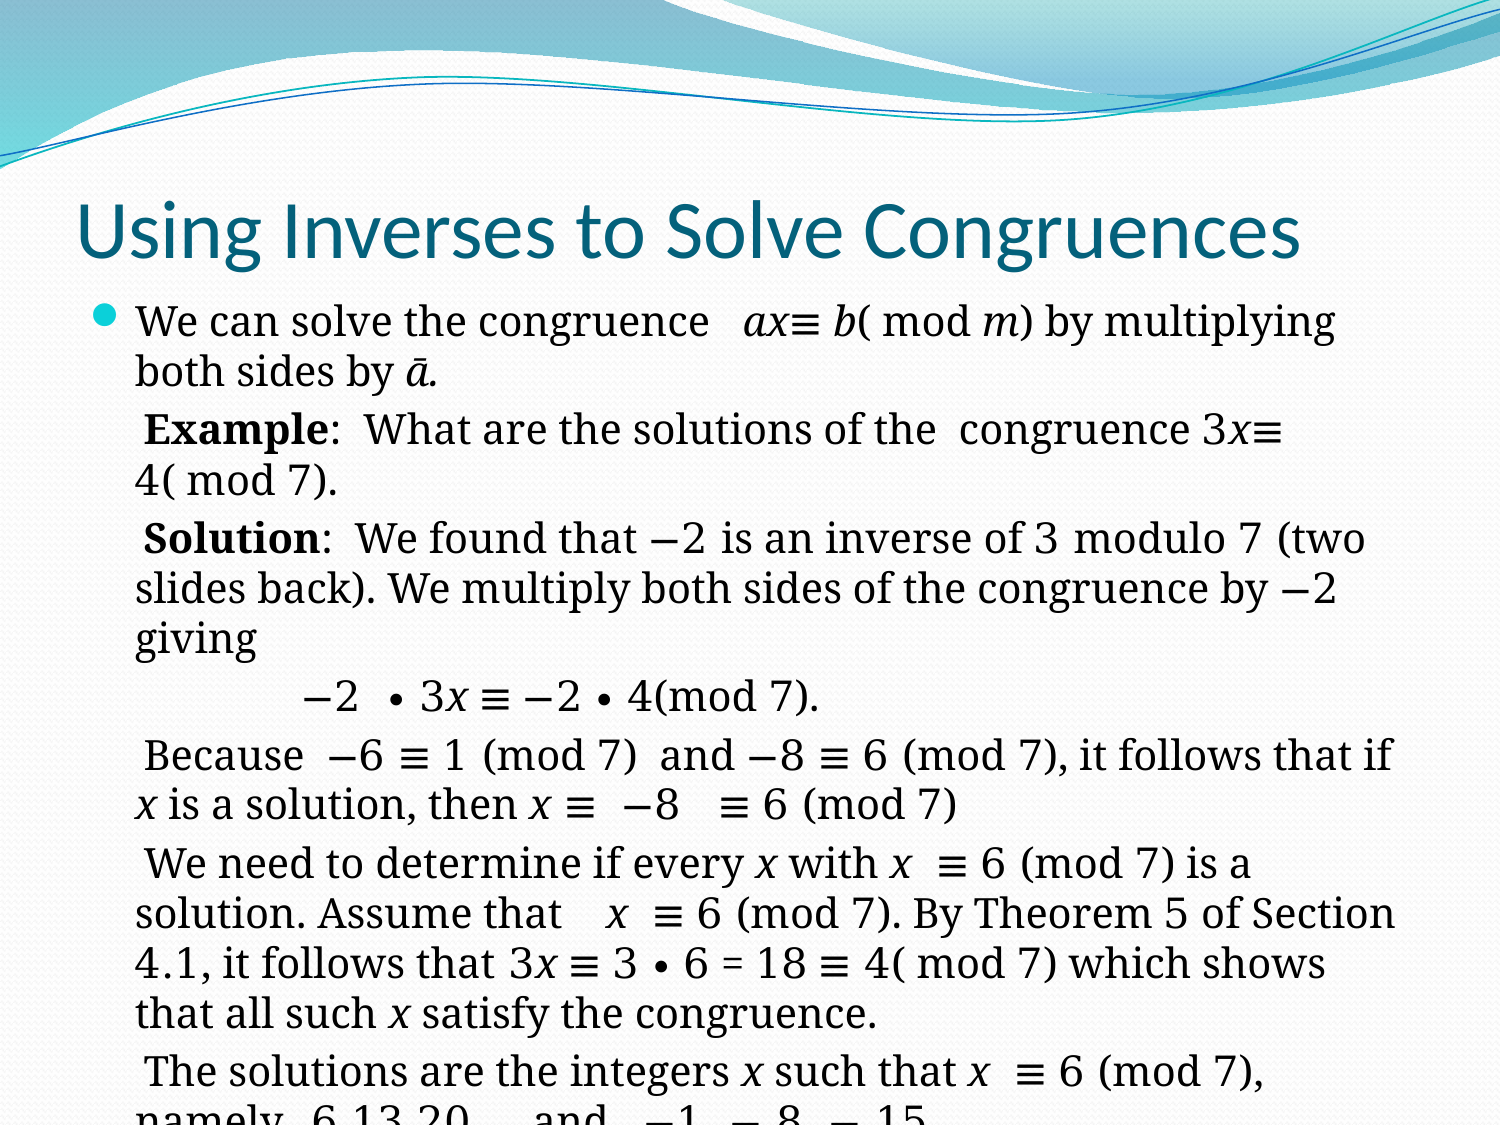

# Using Inverses to Solve Congruences
We can solve the congruence   ax≡ b( mod m) by multiplying both sides by ā.
     Example:  What are the solutions of the  congruence 3x≡ 4( mod 7).
     Solution:  We found that −2 is an inverse of 3 modulo 7 (two slides back). We multiply both sides of the congruence by −2 giving
                −2  ∙ 3x ≡ −2 ∙ 4(mod 7).
     Because  −6 ≡ 1 (mod 7)  and −8 ≡ 6 (mod 7), it follows that if x is a solution, then x ≡  −8   ≡ 6 (mod 7)
     We need to determine if every x with x  ≡ 6 (mod 7) is a solution. Assume that    x  ≡ 6 (mod 7). By Theorem 5 of Section 4.1, it follows that 3x ≡ 3 ∙ 6 = 18 ≡ 4( mod 7) which shows that all such x satisfy the congruence.
     The solutions are the integers x such that x  ≡ 6 (mod 7), namely,  6,13,20 … and   −1, − 8, − 15,…